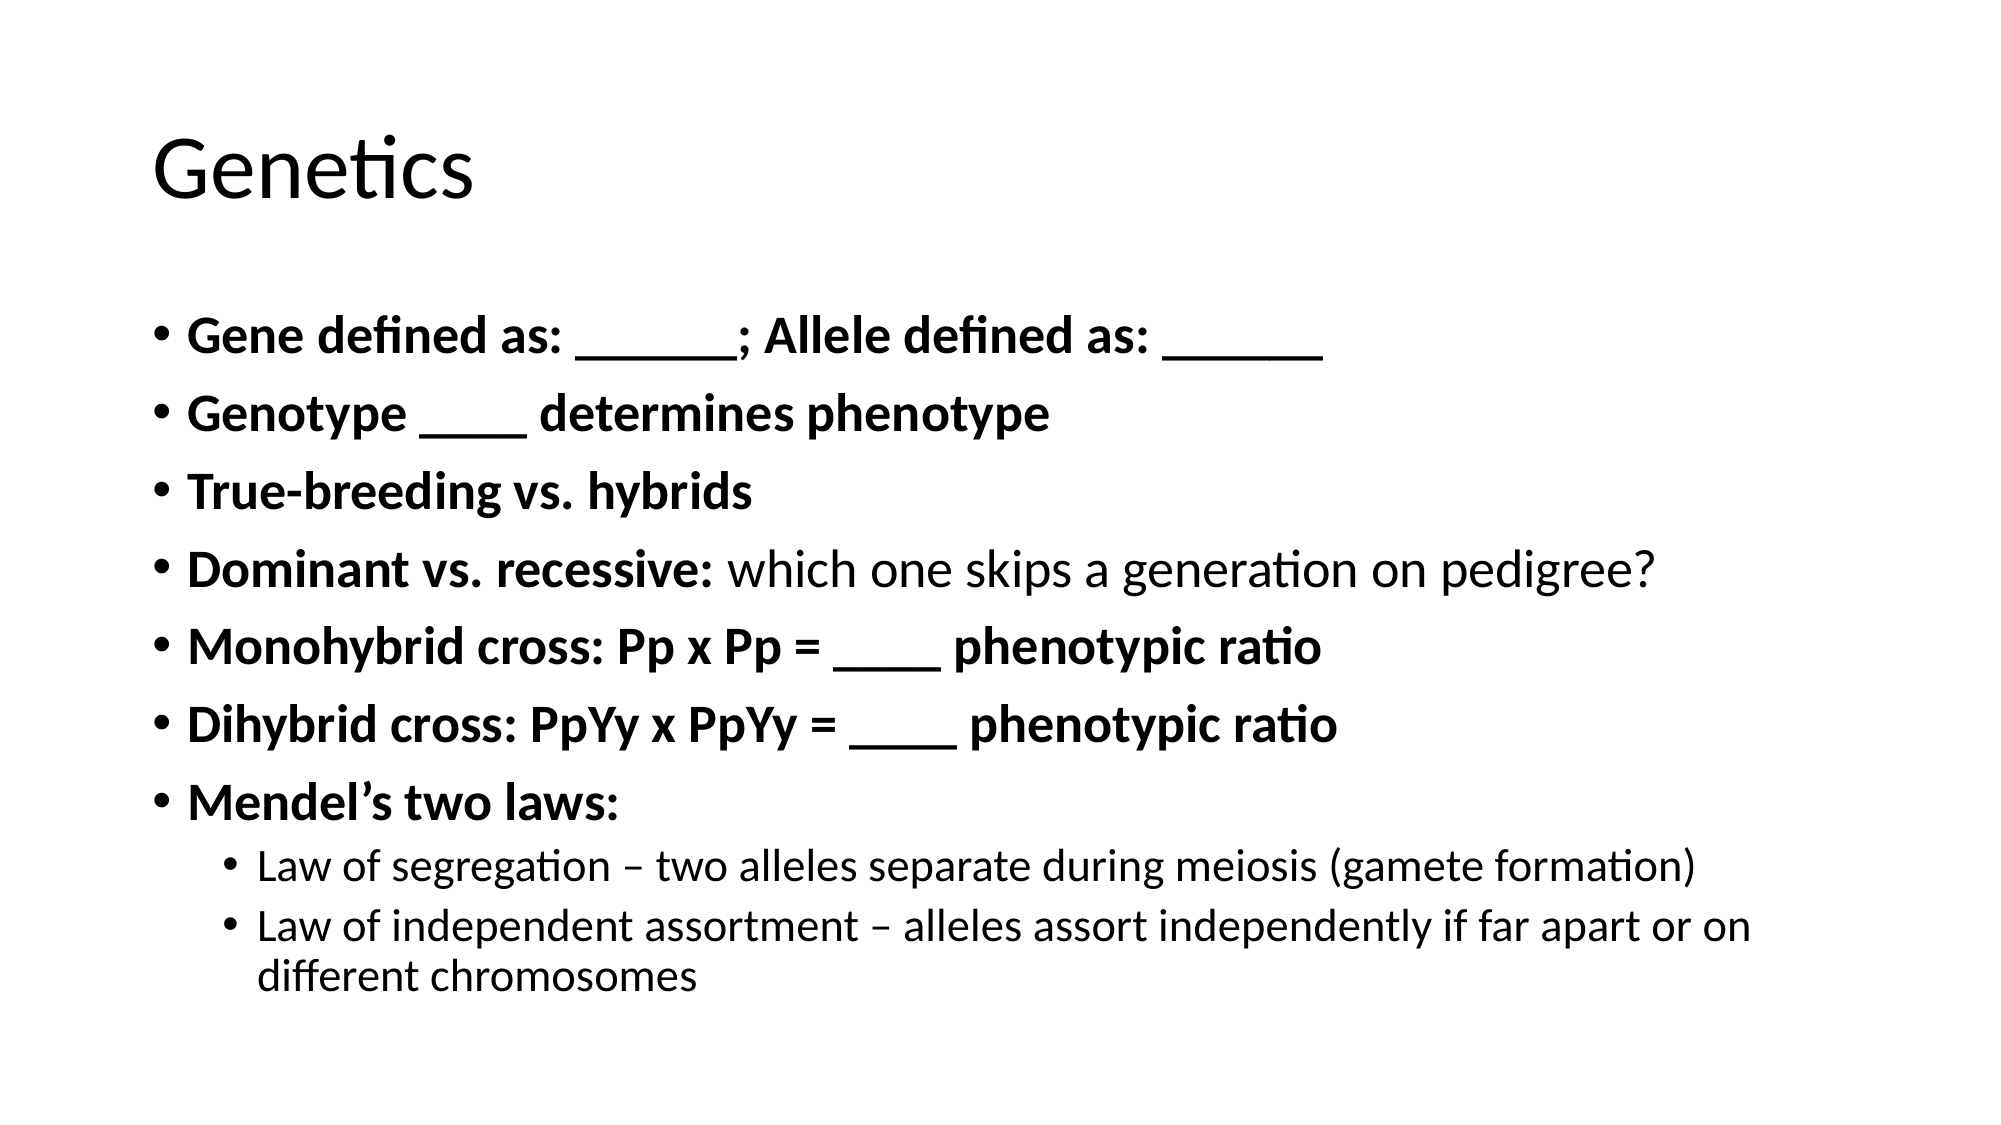

# Genetics
Gene defined as: ______; Allele defined as: ______
Genotype ____ determines phenotype
True-breeding vs. hybrids
Dominant vs. recessive: which one skips a generation on pedigree?
Monohybrid cross: Pp x Pp = ____ phenotypic ratio
Dihybrid cross: PpYy x PpYy = ____ phenotypic ratio
Mendel’s two laws:
Law of segregation – two alleles separate during meiosis (gamete formation)
Law of independent assortment – alleles assort independently if far apart or on different chromosomes